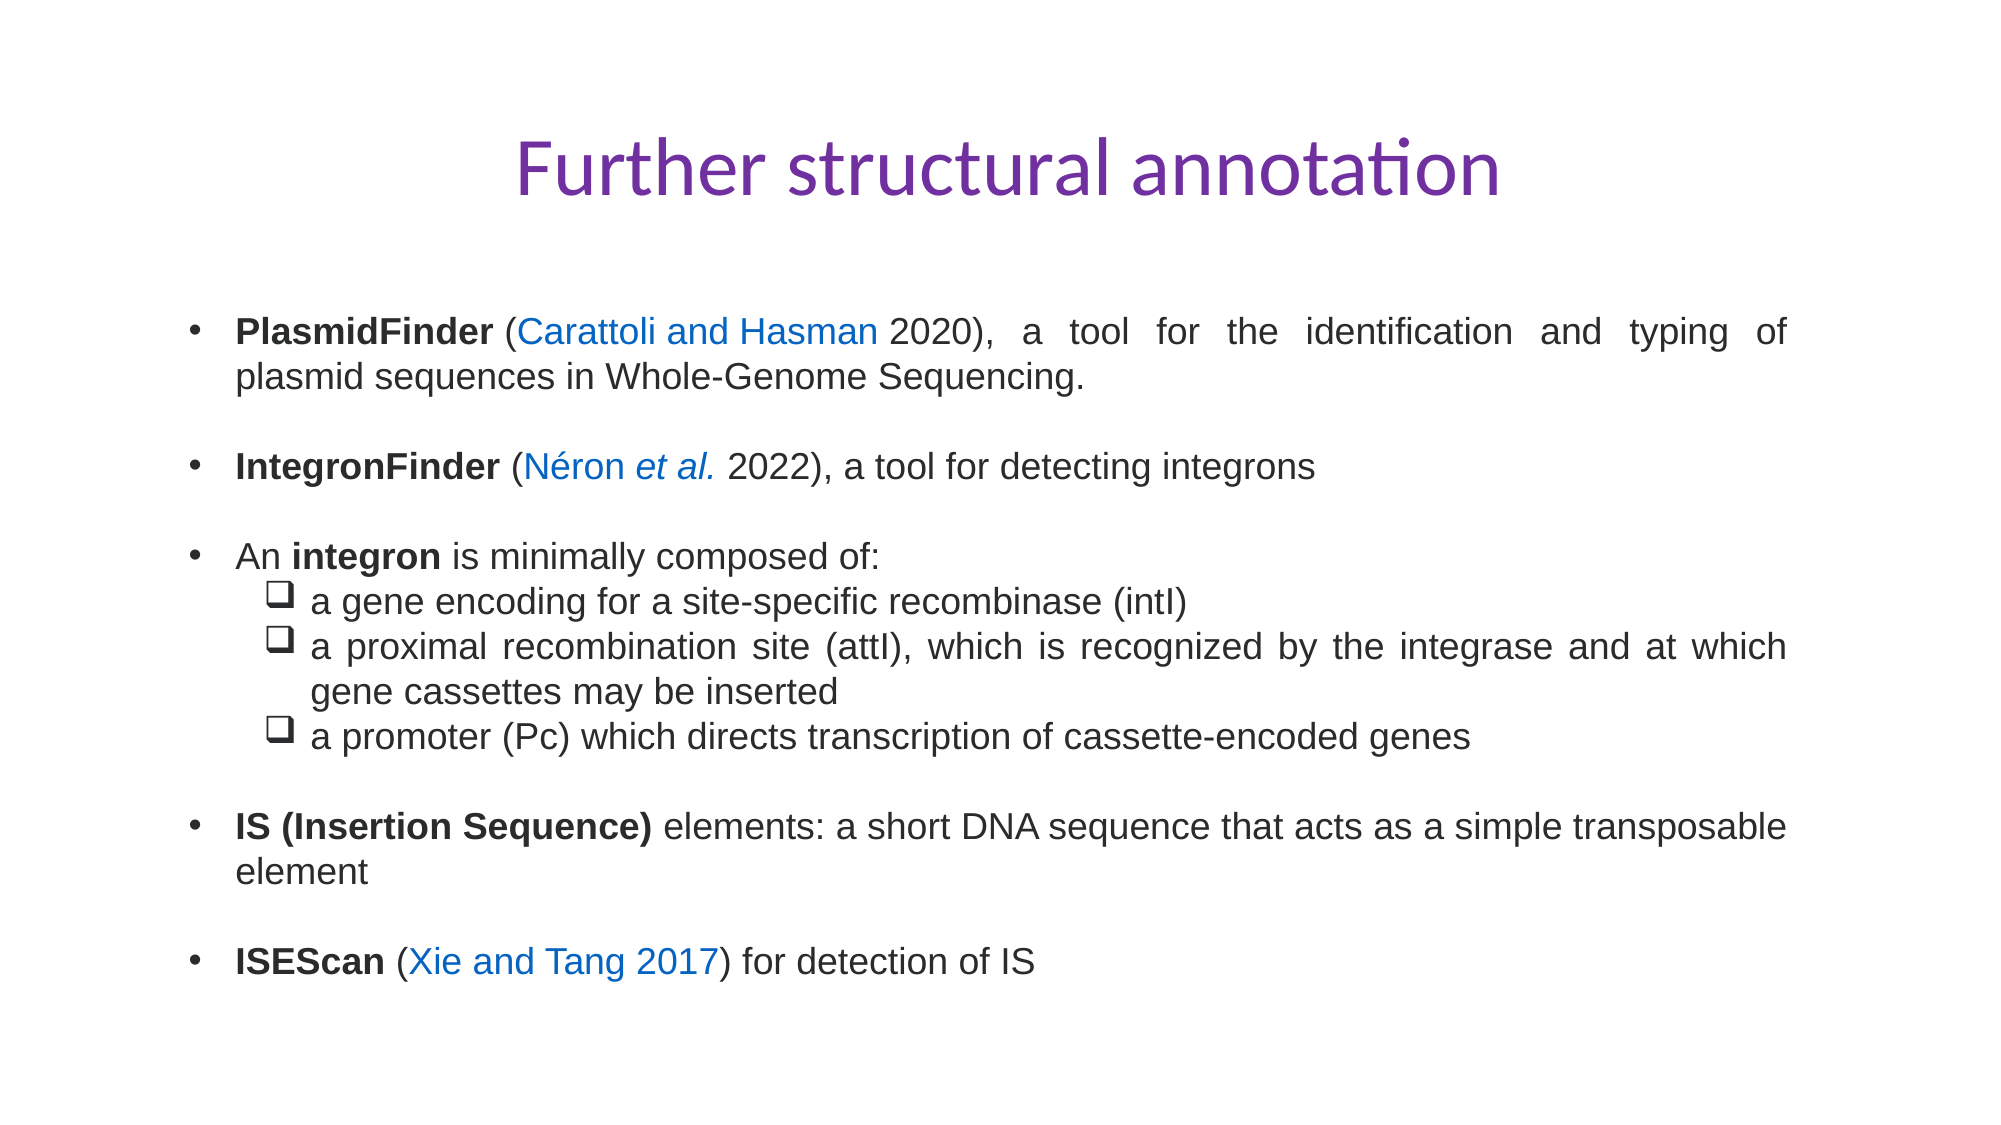

Further structural annotation
PlasmidFinder (Carattoli and Hasman 2020), a tool for the identification and typing of plasmid sequences in Whole-Genome Sequencing.

IntegronFinder (Néron et al. 2022), a tool for detecting integrons

An integron is minimally composed of:
a gene encoding for a site-specific recombinase (intI)
a proximal recombination site (attI), which is recognized by the integrase and at which gene cassettes may be inserted
a promoter (Pc) which directs transcription of cassette-encoded genes

IS (Insertion Sequence) elements: a short DNA sequence that acts as a simple transposable element

ISEScan (Xie and Tang 2017) for detection of IS